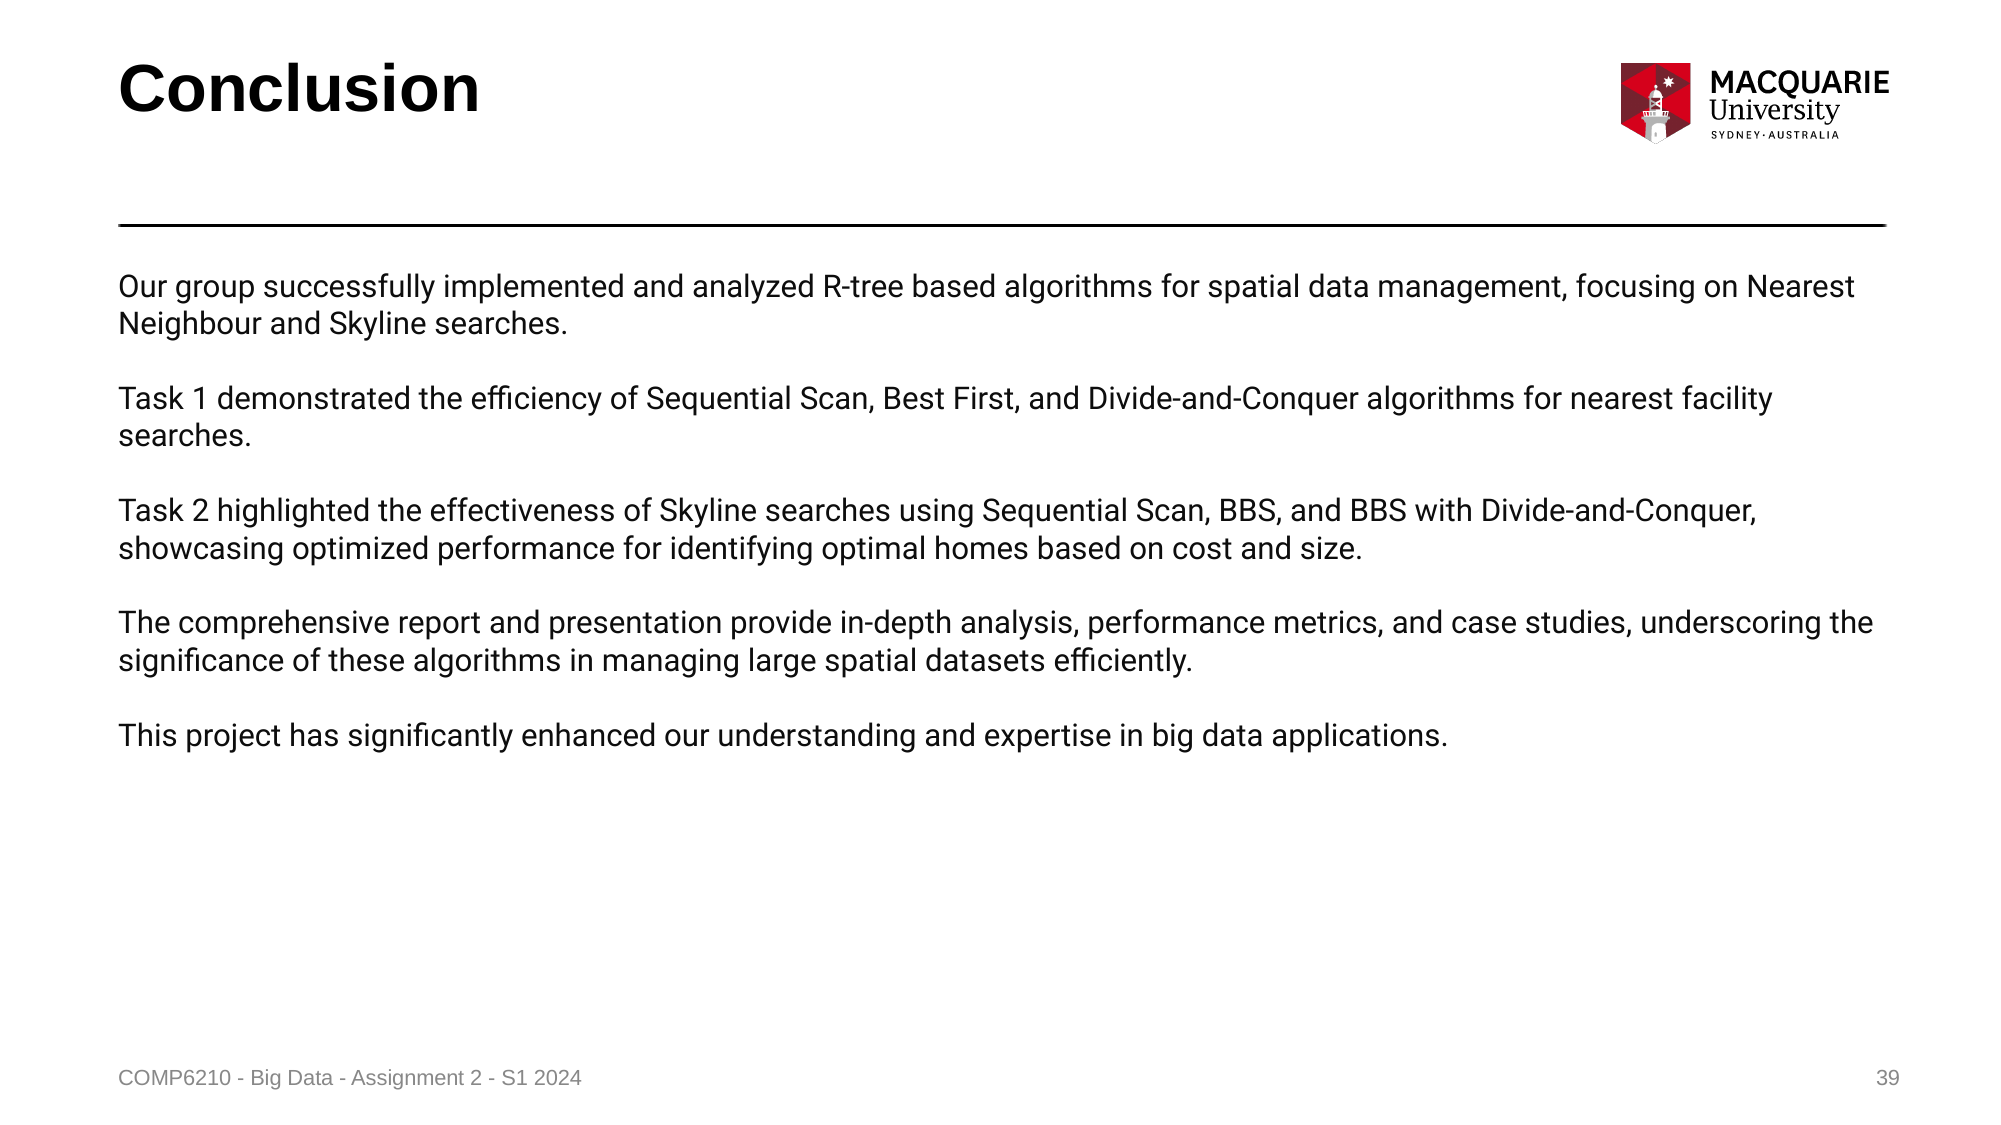

# Conclusion
Our group successfully implemented and analyzed R-tree based algorithms for spatial data management, focusing on Nearest Neighbour and Skyline searches.

Task 1 demonstrated the efficiency of Sequential Scan, Best First, and Divide-and-Conquer algorithms for nearest facility searches.

Task 2 highlighted the effectiveness of Skyline searches using Sequential Scan, BBS, and BBS with Divide-and-Conquer, showcasing optimized performance for identifying optimal homes based on cost and size.

The comprehensive report and presentation provide in-depth analysis, performance metrics, and case studies, underscoring the significance of these algorithms in managing large spatial datasets efficiently.

This project has significantly enhanced our understanding and expertise in big data applications.
COMP6210 - Big Data - Assignment 2 - S1 2024
39